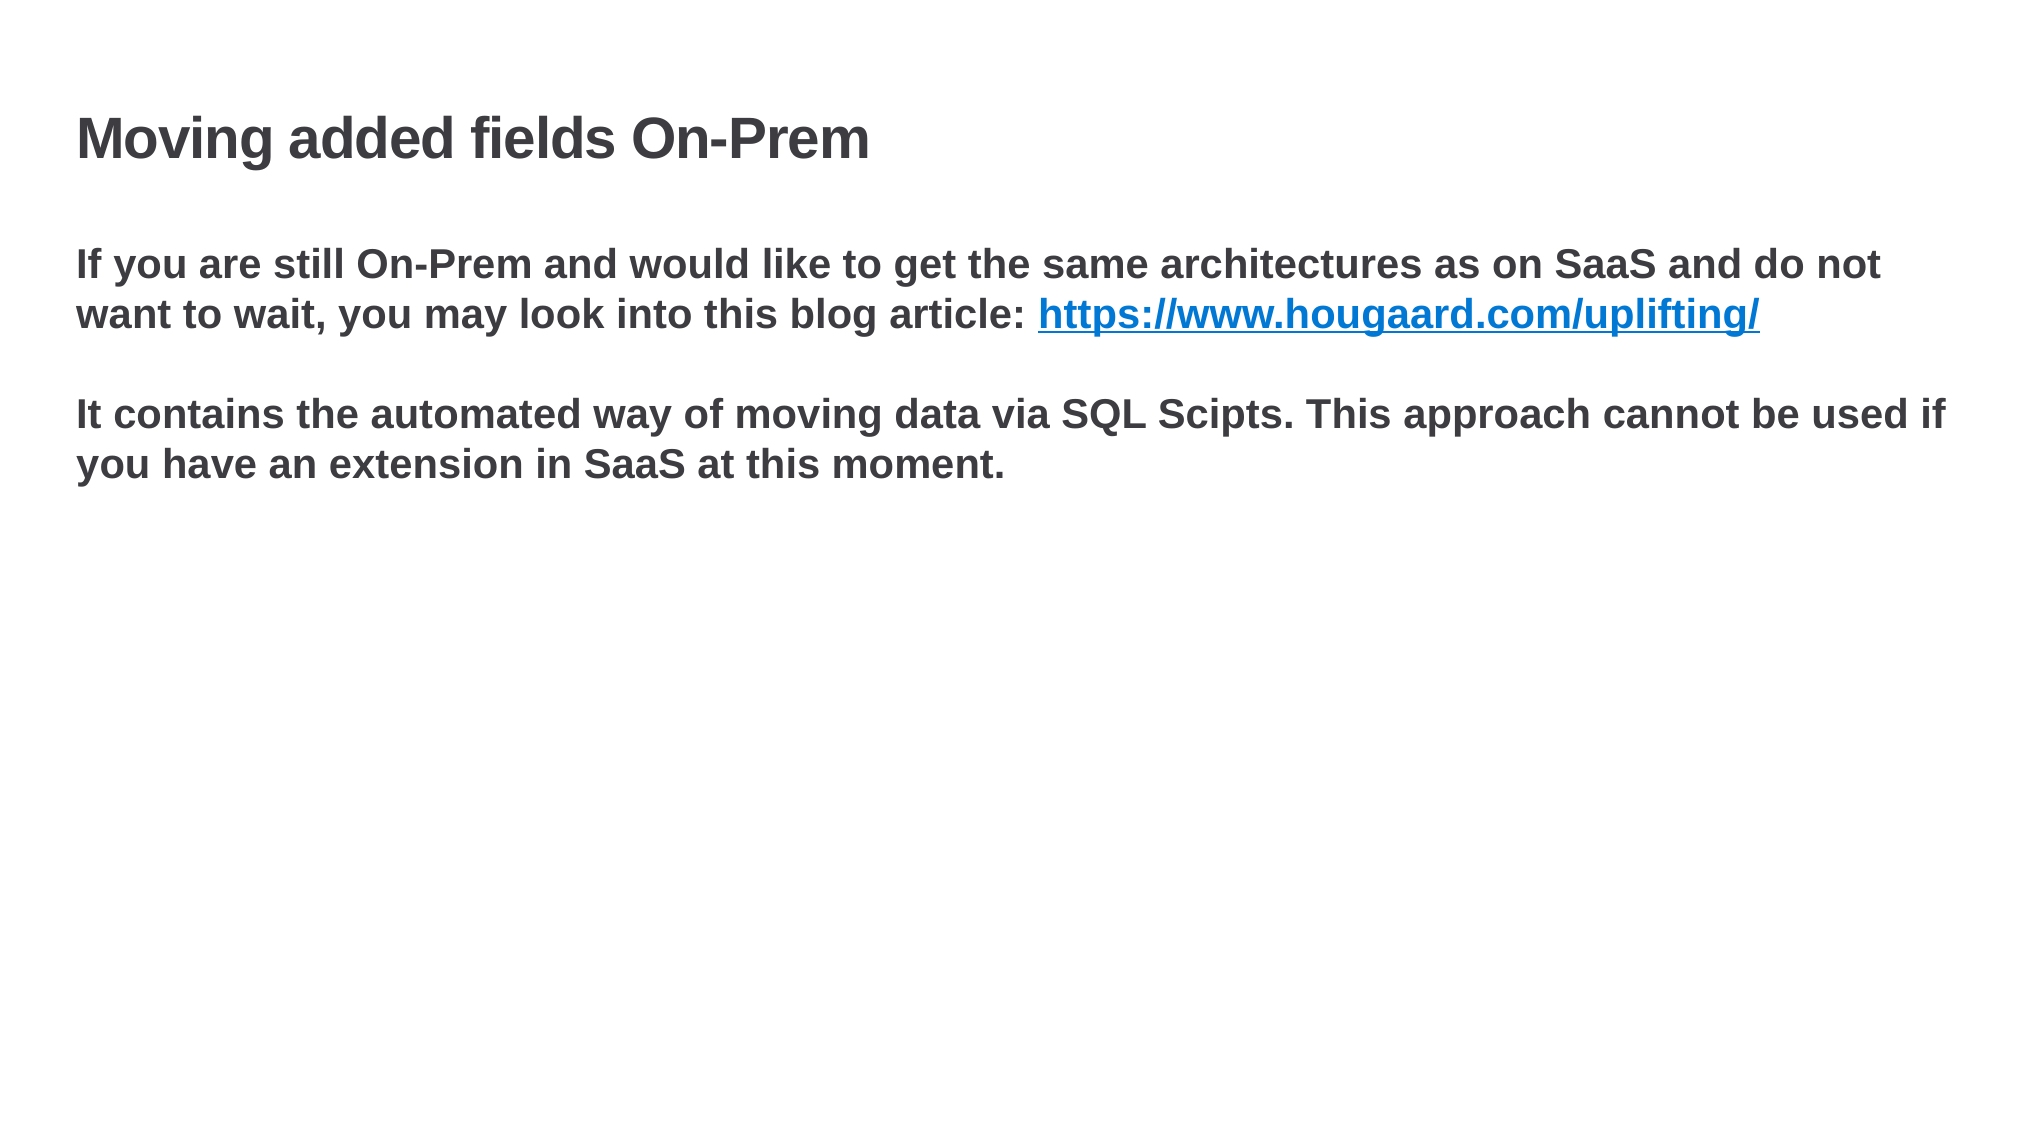

# Moving added fields On-Prem
If you are still On-Prem and would like to get the same architectures as on SaaS and do not want to wait, you may look into this blog article: https://www.hougaard.com/uplifting/

It contains the automated way of moving data via SQL Scipts. This approach cannot be used if you have an extension in SaaS at this moment.